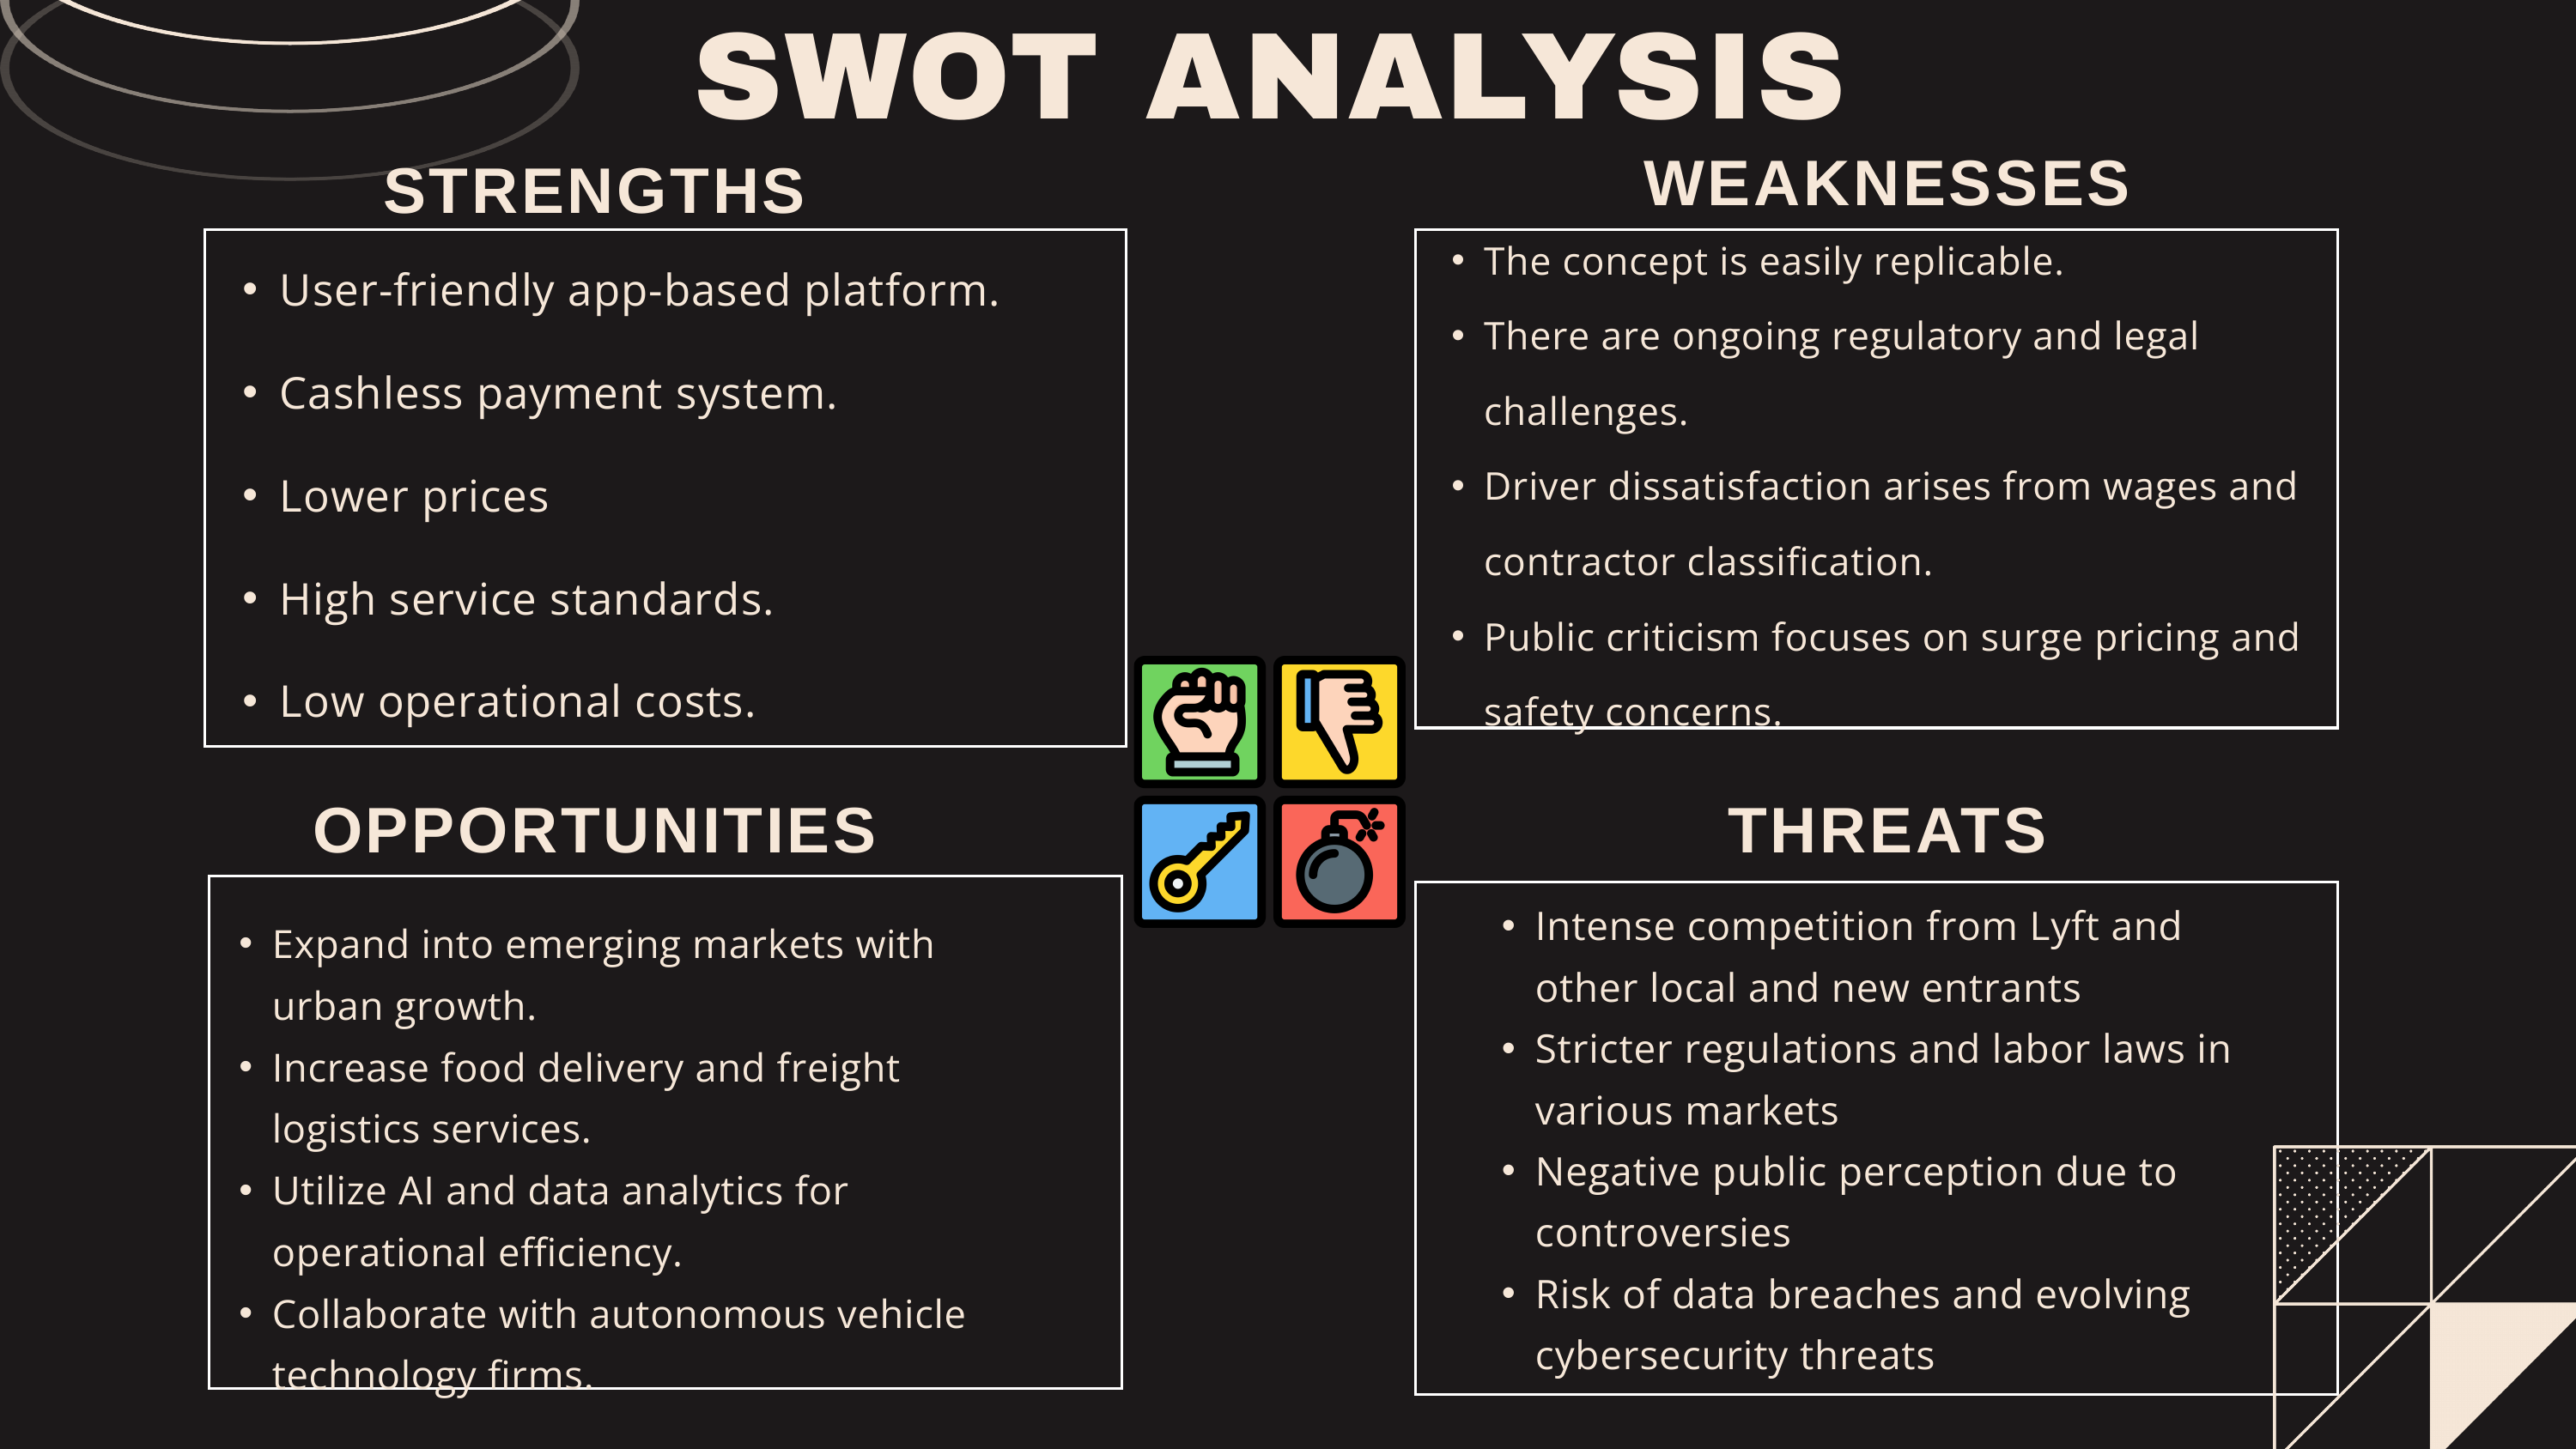

SWOT ANALYSIS
WEAKNESSES
STRENGTHS
The concept is easily replicable.
There are ongoing regulatory and legal challenges.
Driver dissatisfaction arises from wages and contractor classification.
Public criticism focuses on surge pricing and safety concerns.

User-friendly app-based platform.
Cashless payment system.
Lower prices
High service standards.
Low operational costs.

OPPORTUNITIES
THREATS

Intense competition from Lyft and other local and new entrants
Stricter regulations and labor laws in various markets
Negative public perception due to controversies
Risk of data breaches and evolving cybersecurity threats
Expand into emerging markets with urban growth.
Increase food delivery and freight logistics services.
Utilize AI and data analytics for operational efficiency.
Collaborate with autonomous vehicle technology firms.